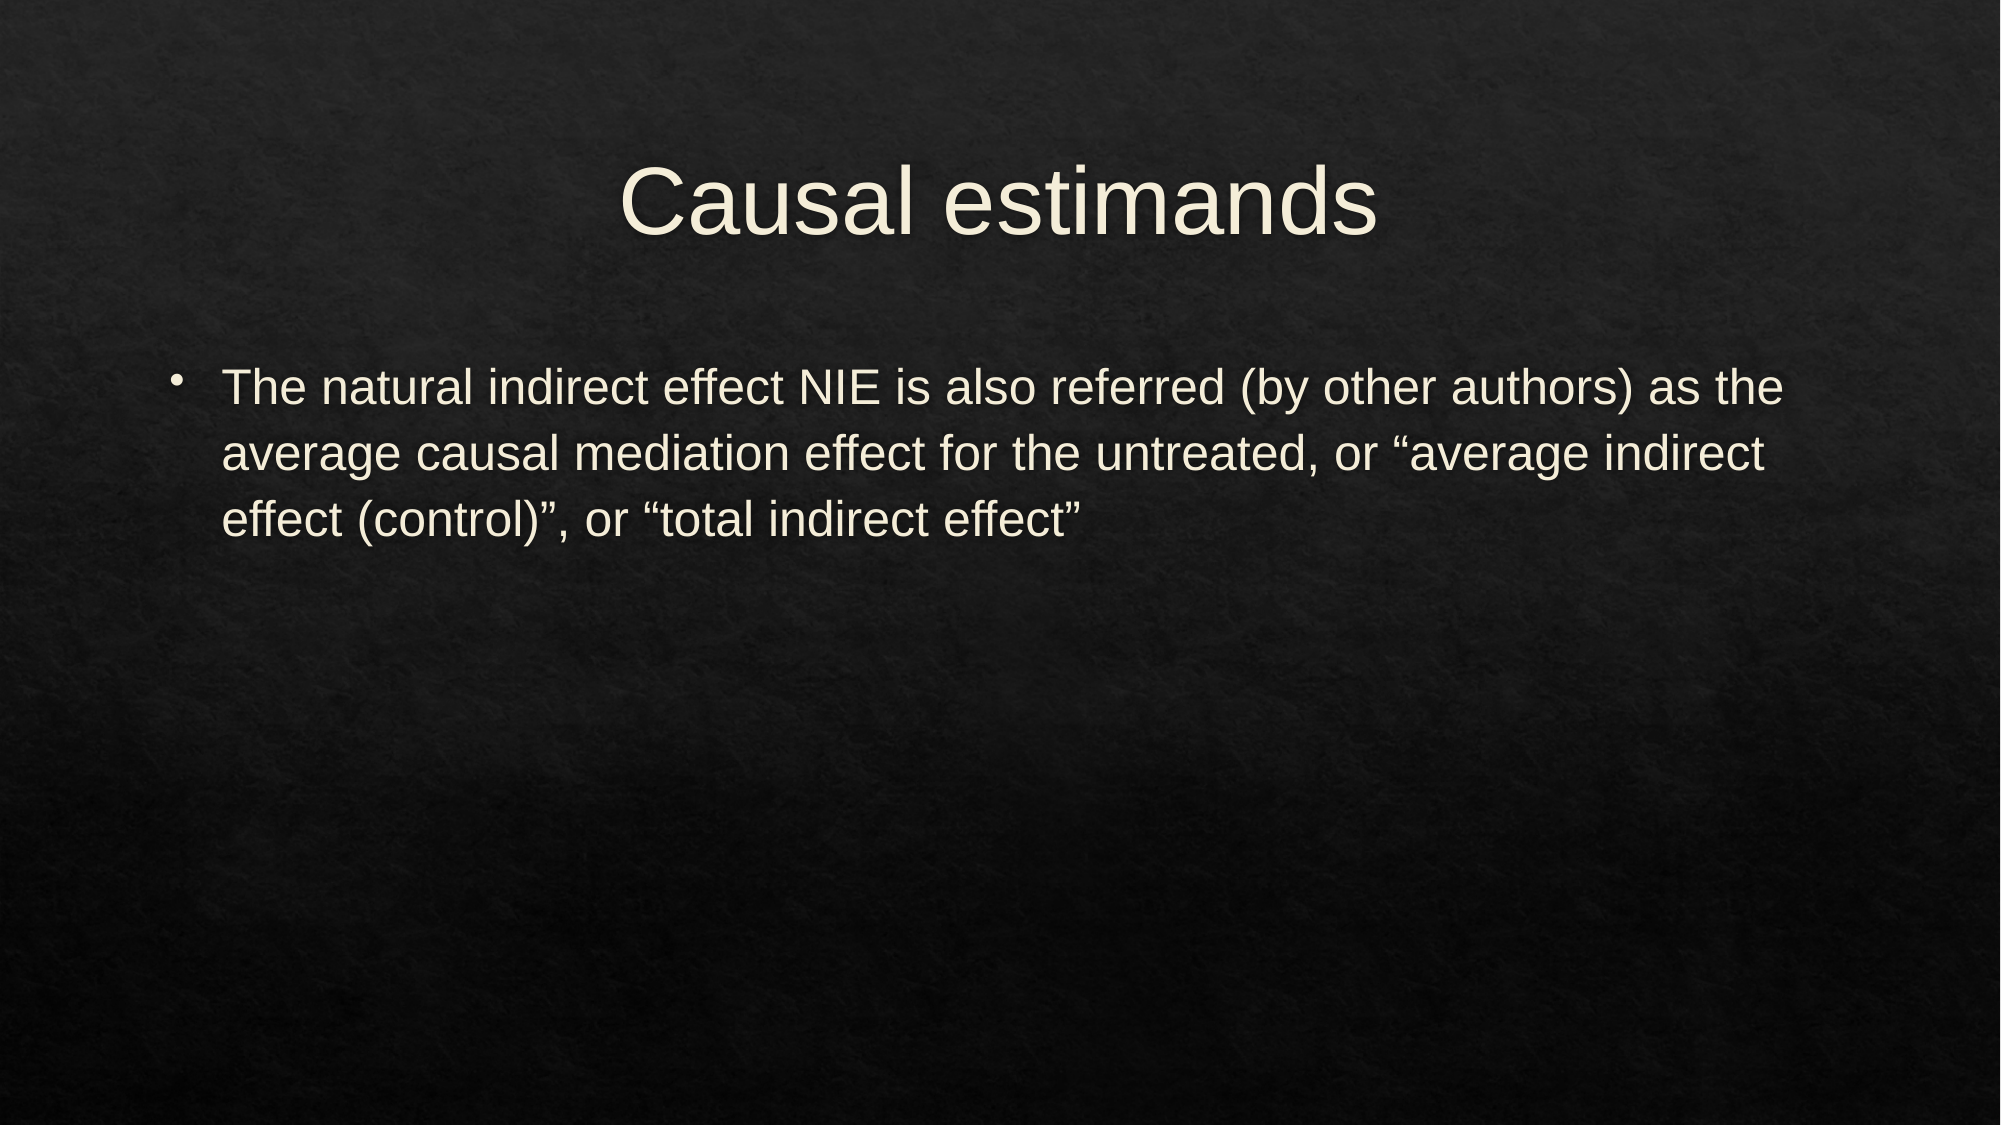

# Causal estimands
The natural indirect effect NIE is also referred (by other authors) as the average causal mediation effect for the untreated, or “average indirect effect (control)”, or “total indirect effect”